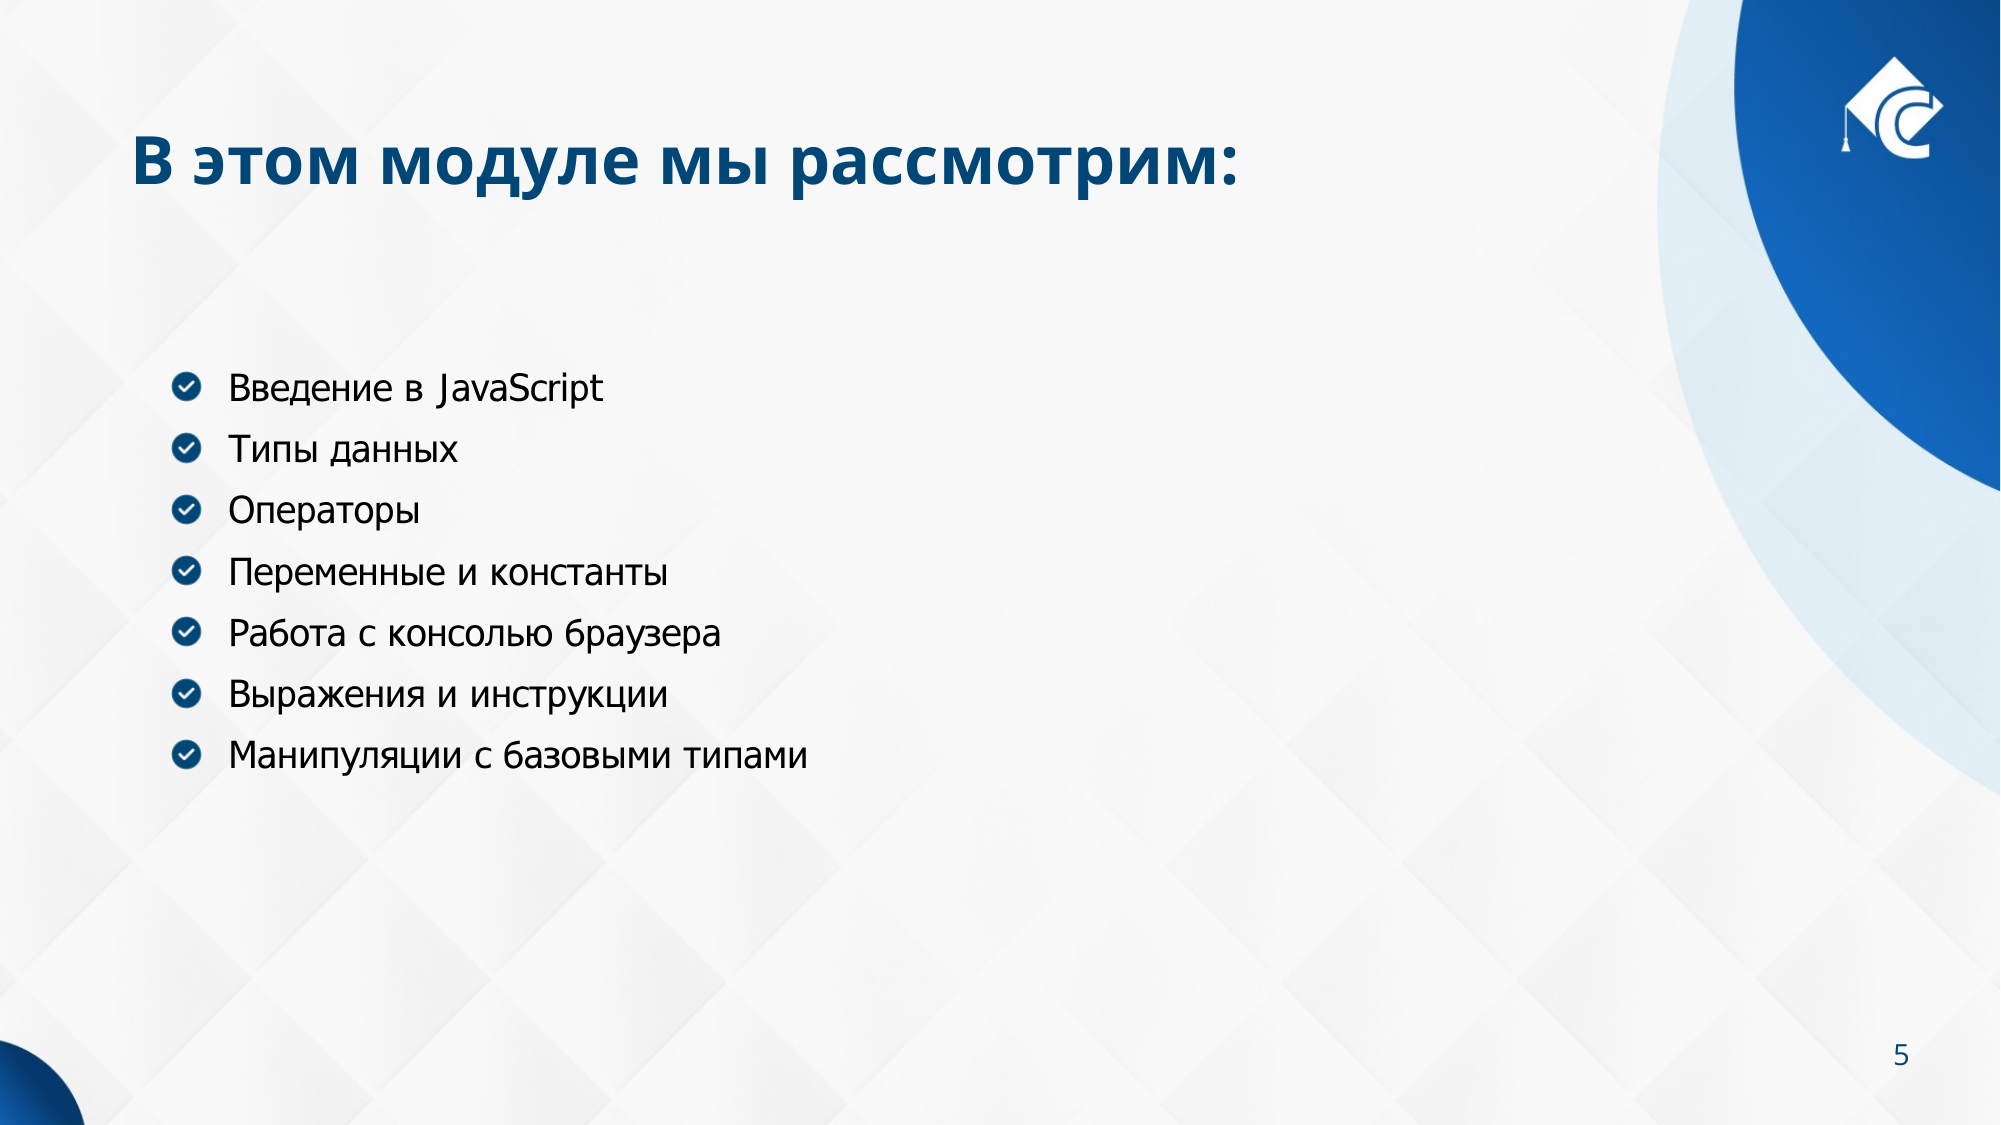

# В этом модуле мы рассмотрим:
Введение в JavaScript
Типы данных
Операторы
Переменные и константы
Работа с консолью браузера
Выражения и инструкции
Манипуляции с базовыми типами

5